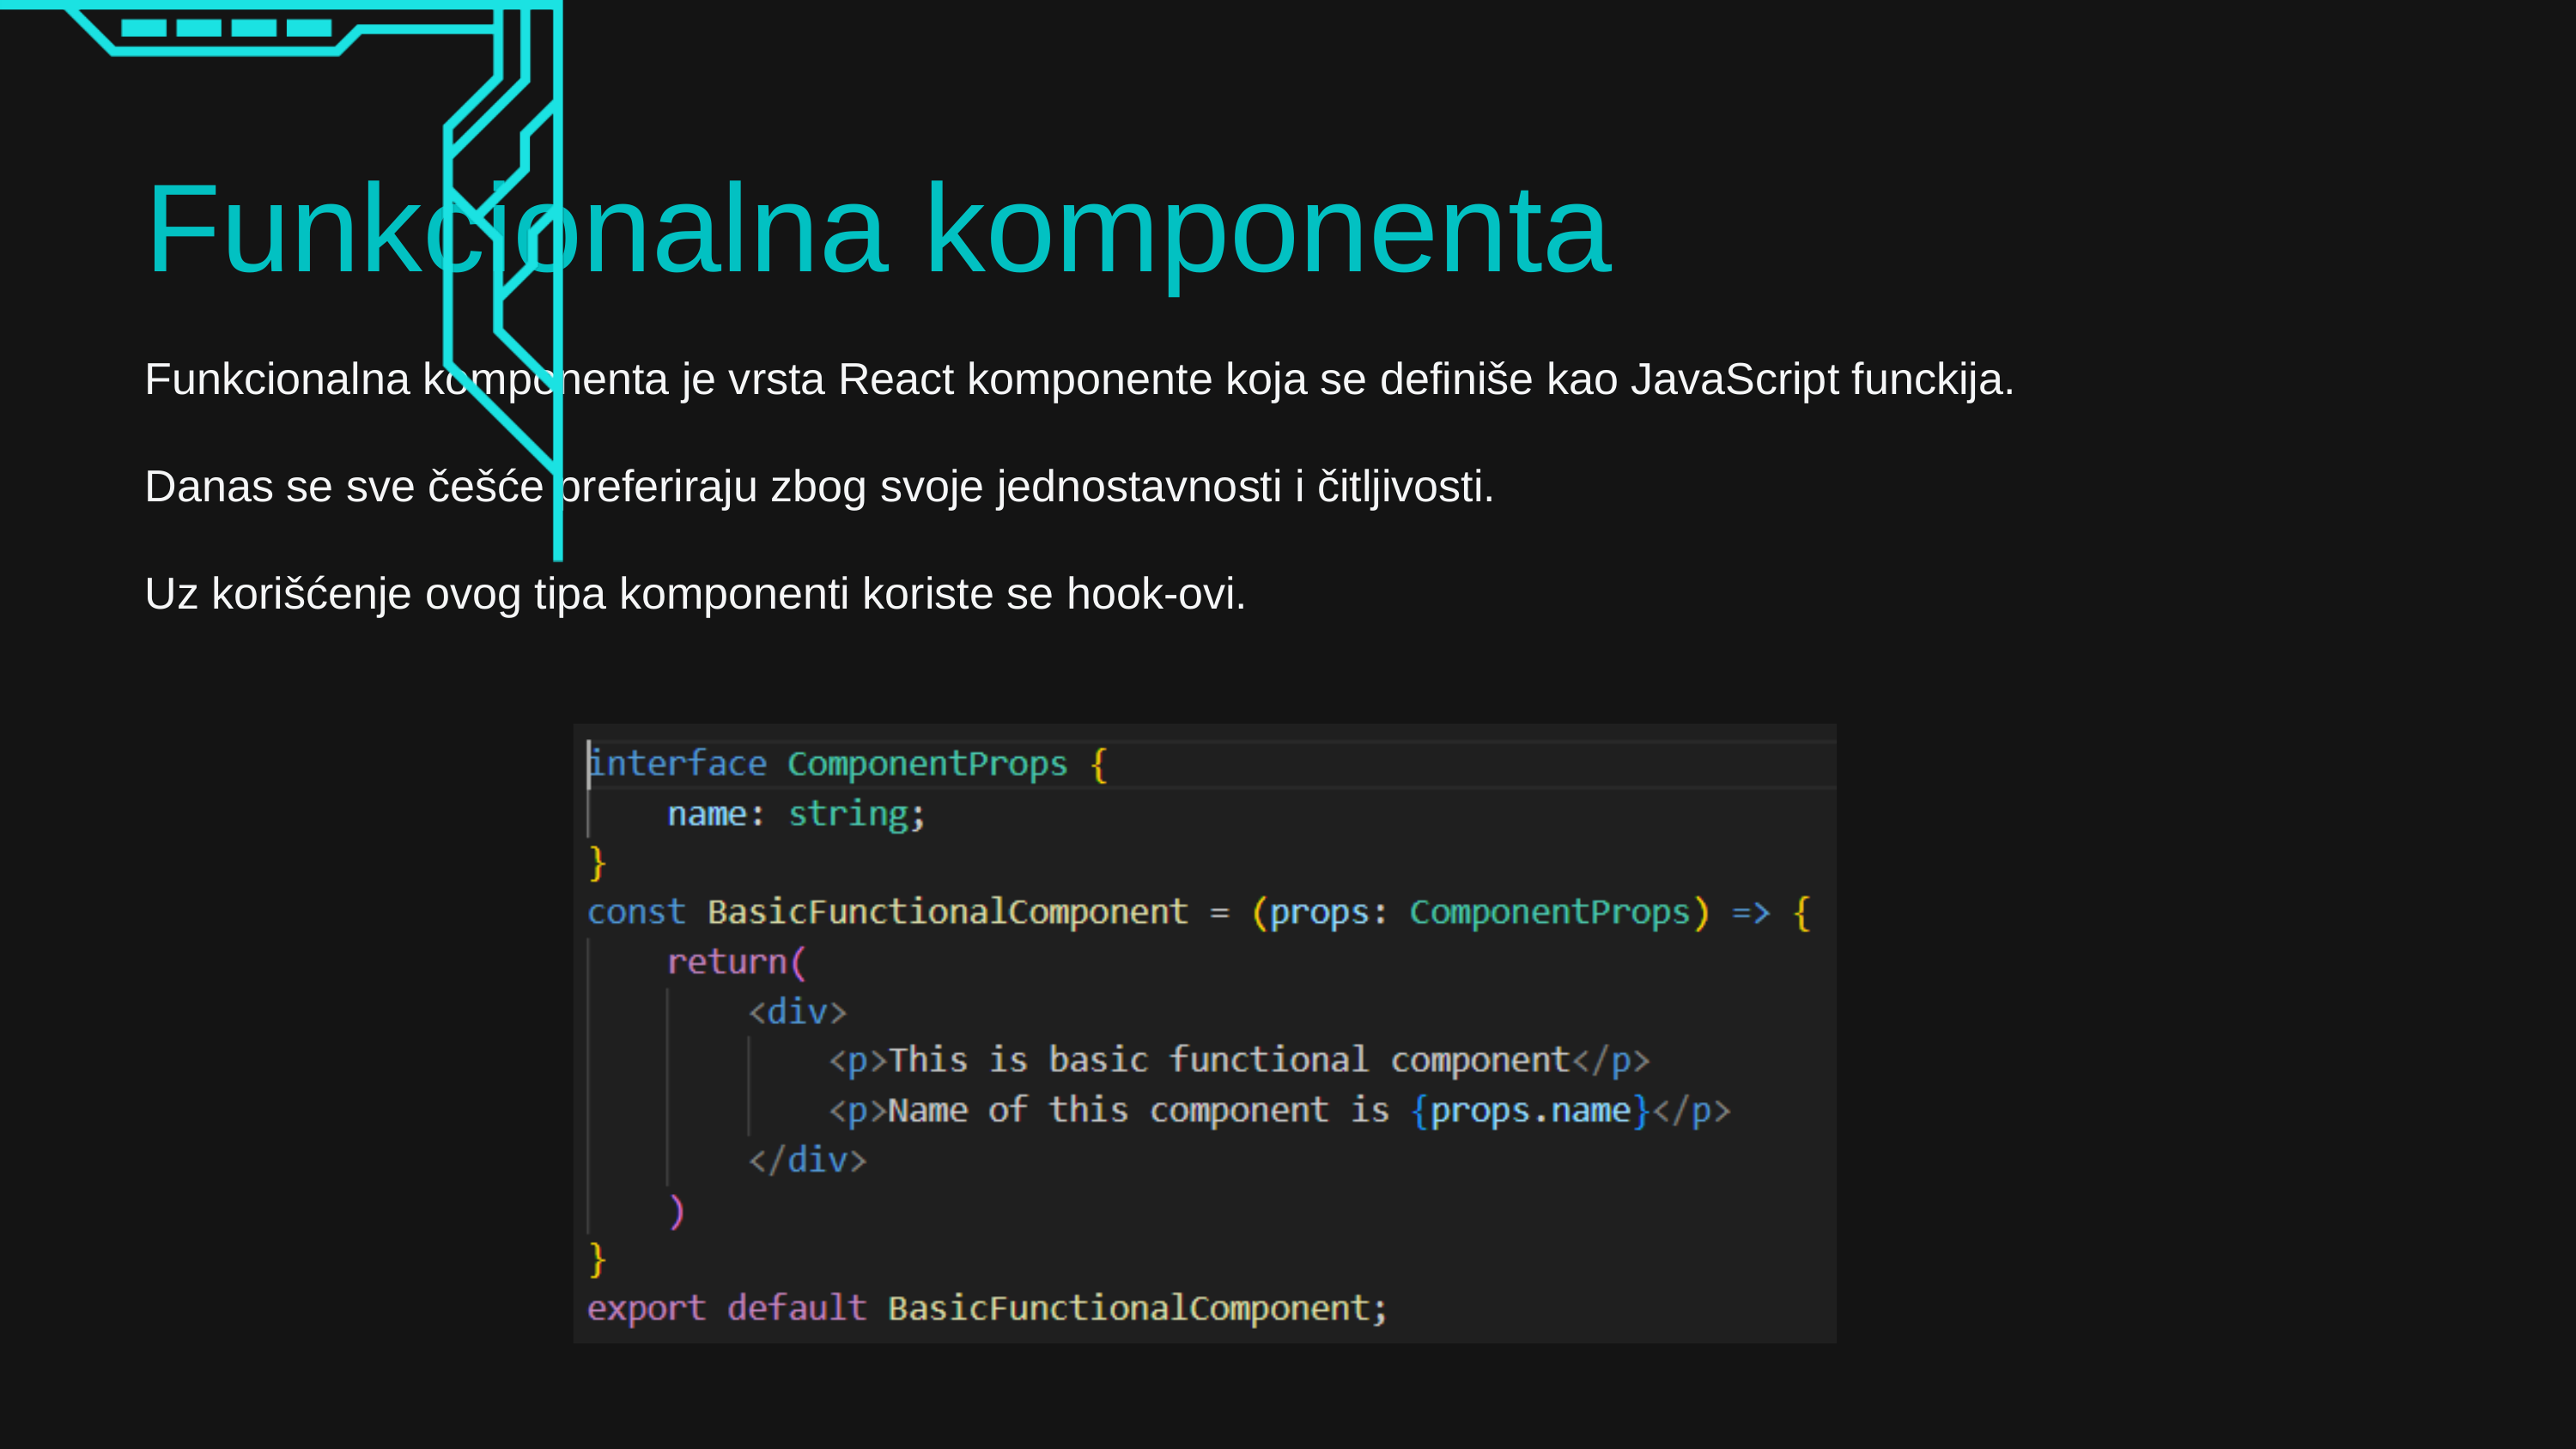

Funkcionalna komponenta

Funkcionalna komponenta je vrsta React komponente koja se definiše kao JavaScript funckija.

Danas se sve češće preferiraju zbog svoje jednostavnosti i čitljivosti.

Uz korišćenje ovog tipa komponenti koriste se hook-ovi.